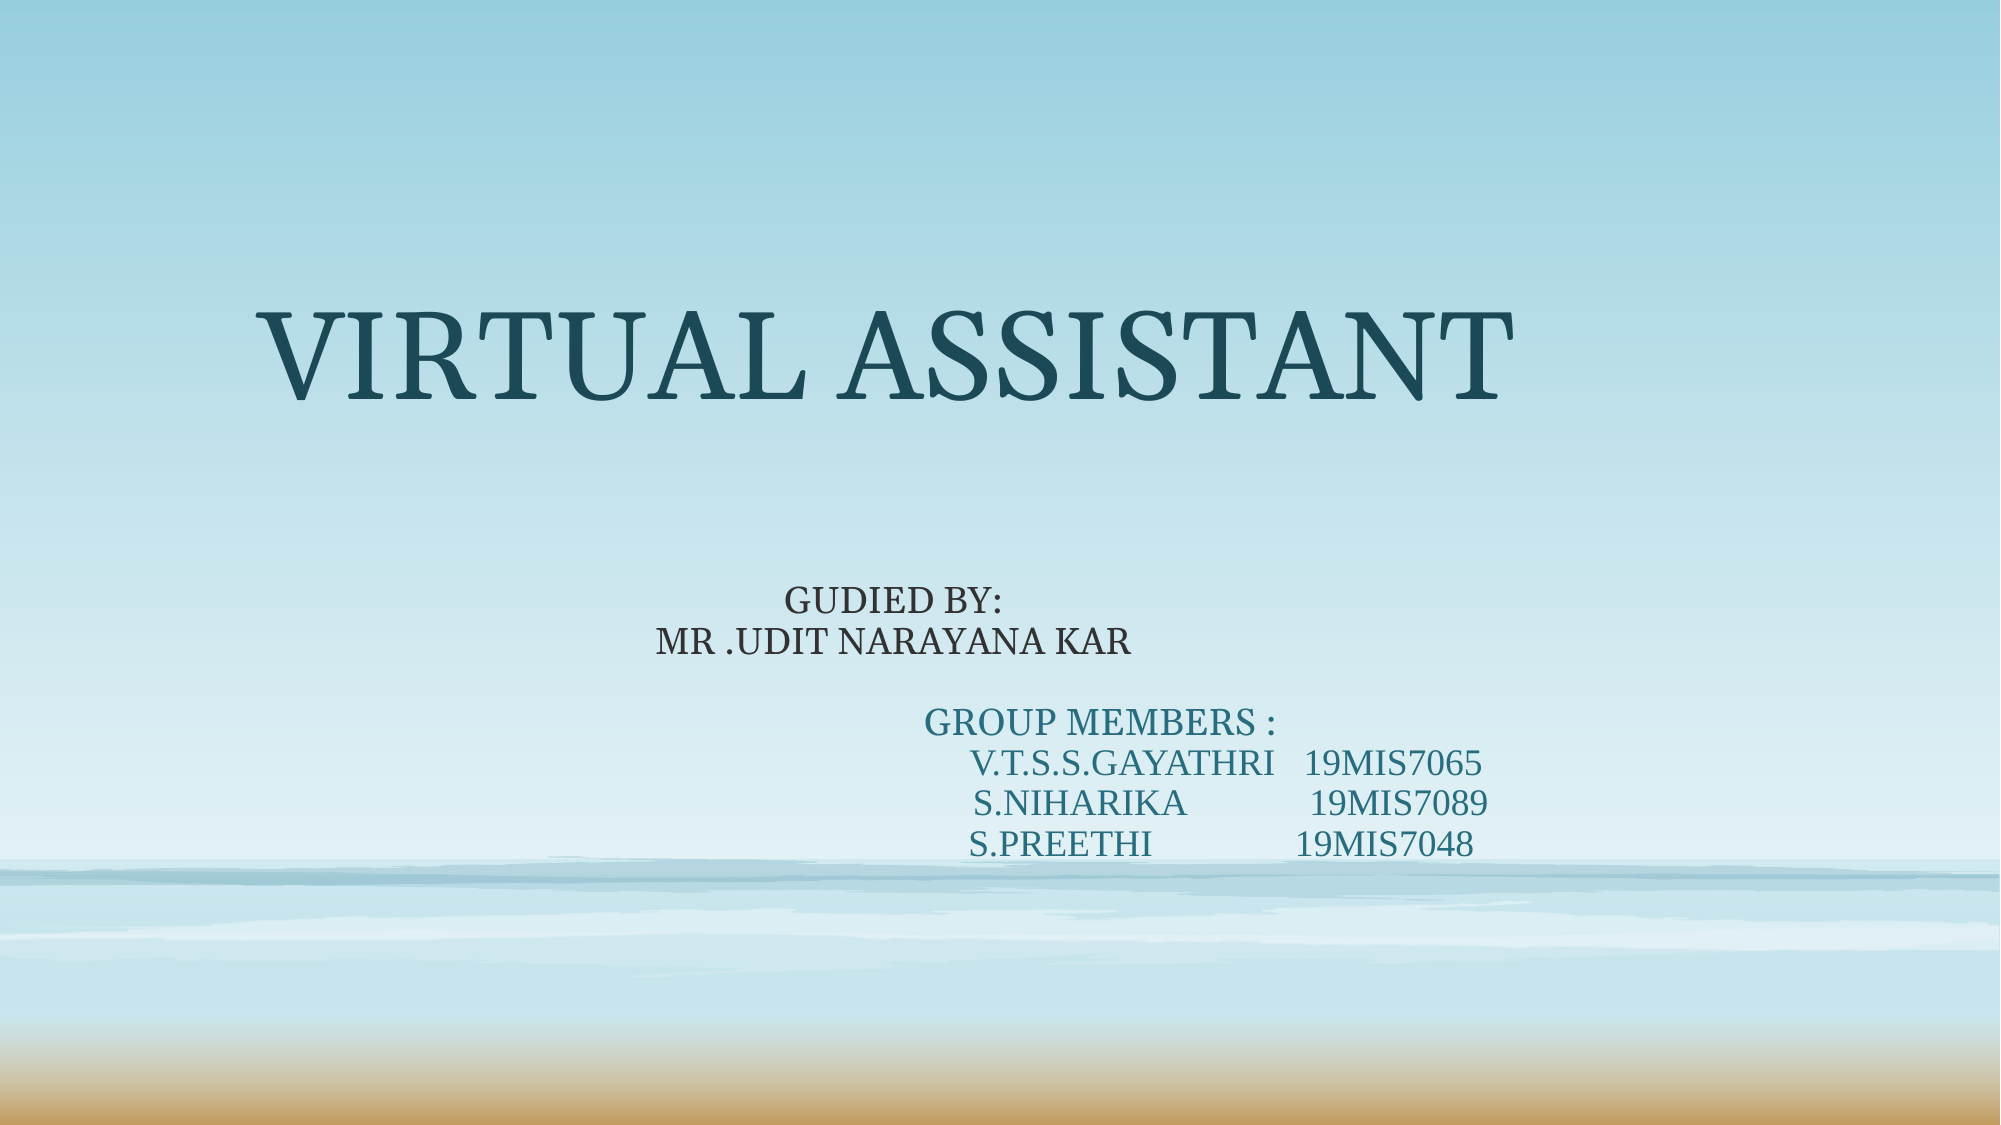

# VIRTUAL ASSISTANT
GUDIED BY:
Mr .Udit Narayana Kar

                                              Group Members :
                                                                      V.T.S.S.Gayathri   19MIS7065
                                                                       S.Niharika             19MIS7089
                                                                     S.Preethi               19MIS7048